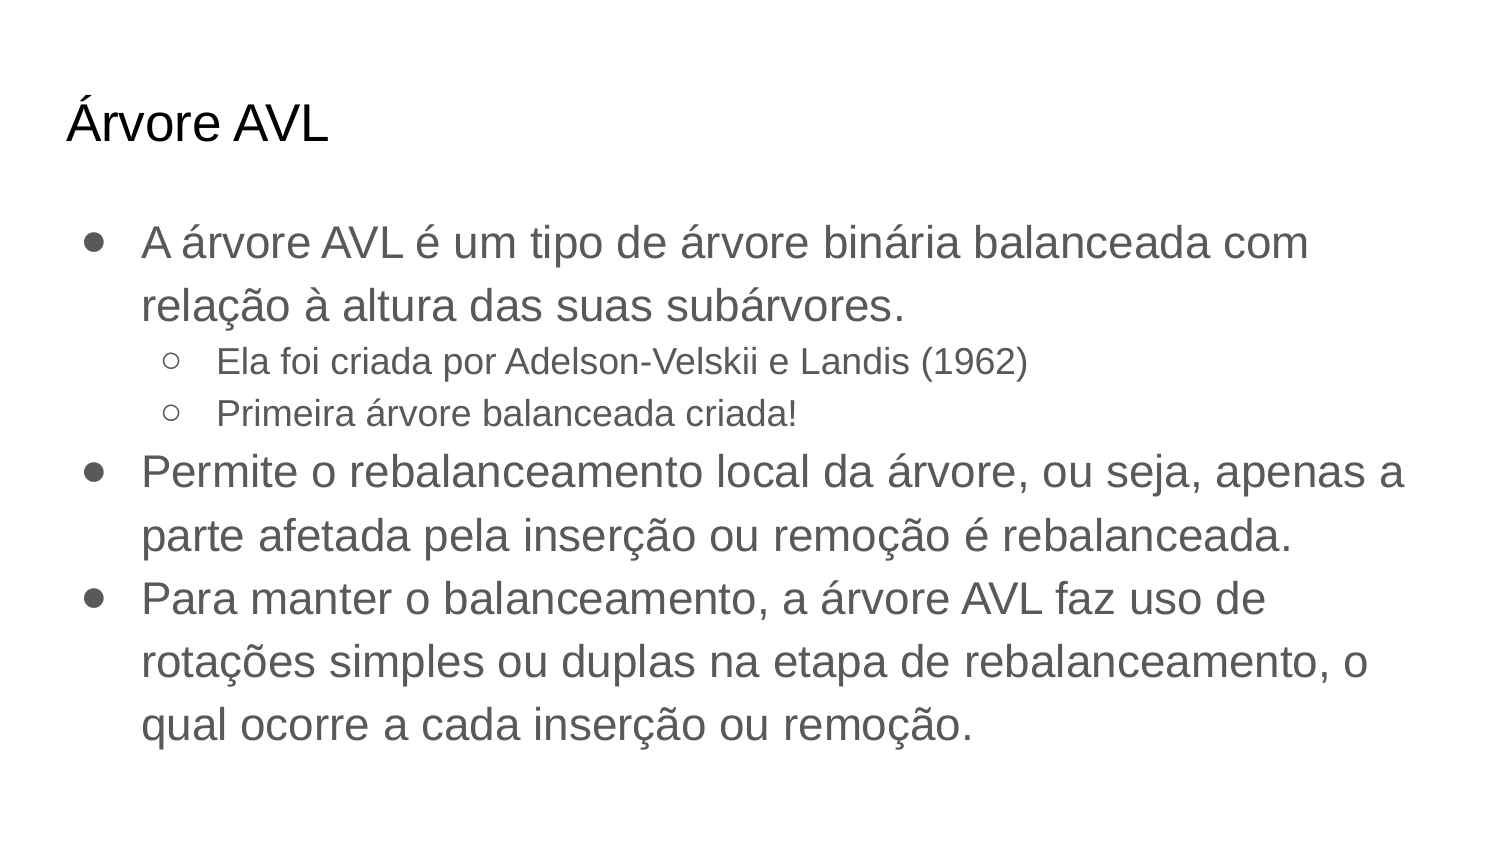

# Árvore AVL
A árvore AVL é um tipo de árvore binária balanceada com relação à altura das suas subárvores.
Ela foi criada por Adelson-Velskii e Landis (1962)
Primeira árvore balanceada criada!
Permite o rebalanceamento local da árvore, ou seja, apenas a parte afetada pela inserção ou remoção é rebalanceada.
Para manter o balanceamento, a árvore AVL faz uso de rotações simples ou duplas na etapa de rebalanceamento, o qual ocorre a cada inserção ou remoção.